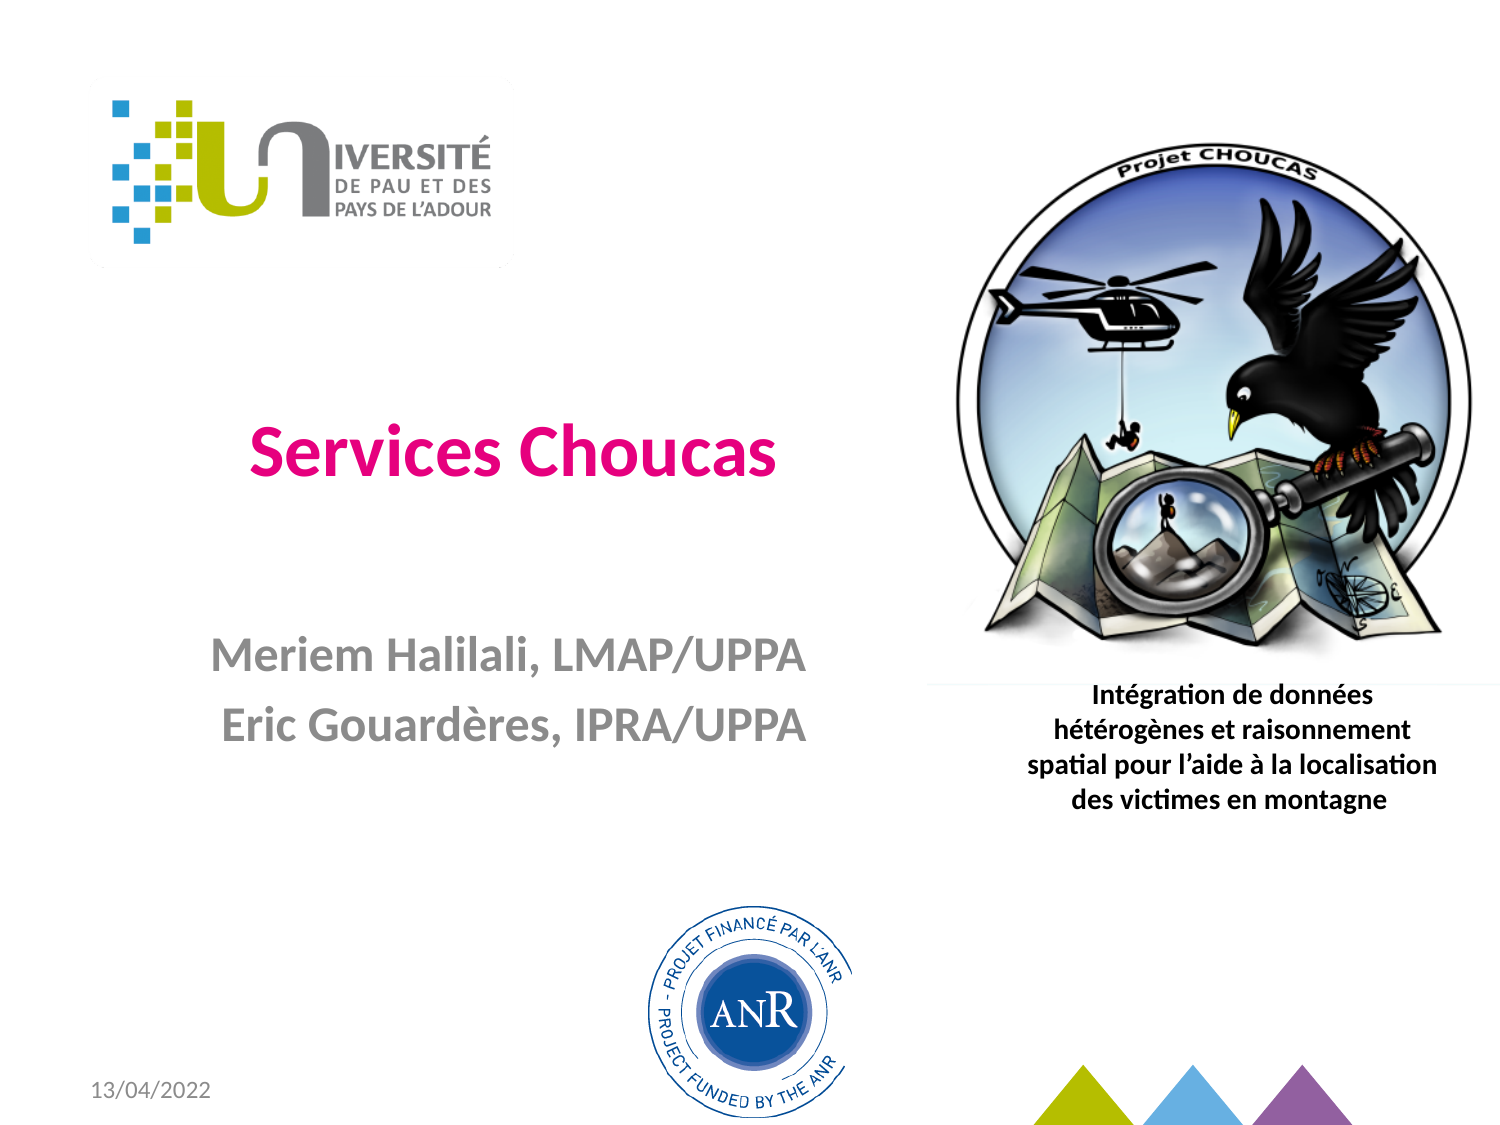

# Services Choucas
Meriem Halilali, LMAP/UPPA
Eric Gouardères, IPRA/UPPA

13/04/2022